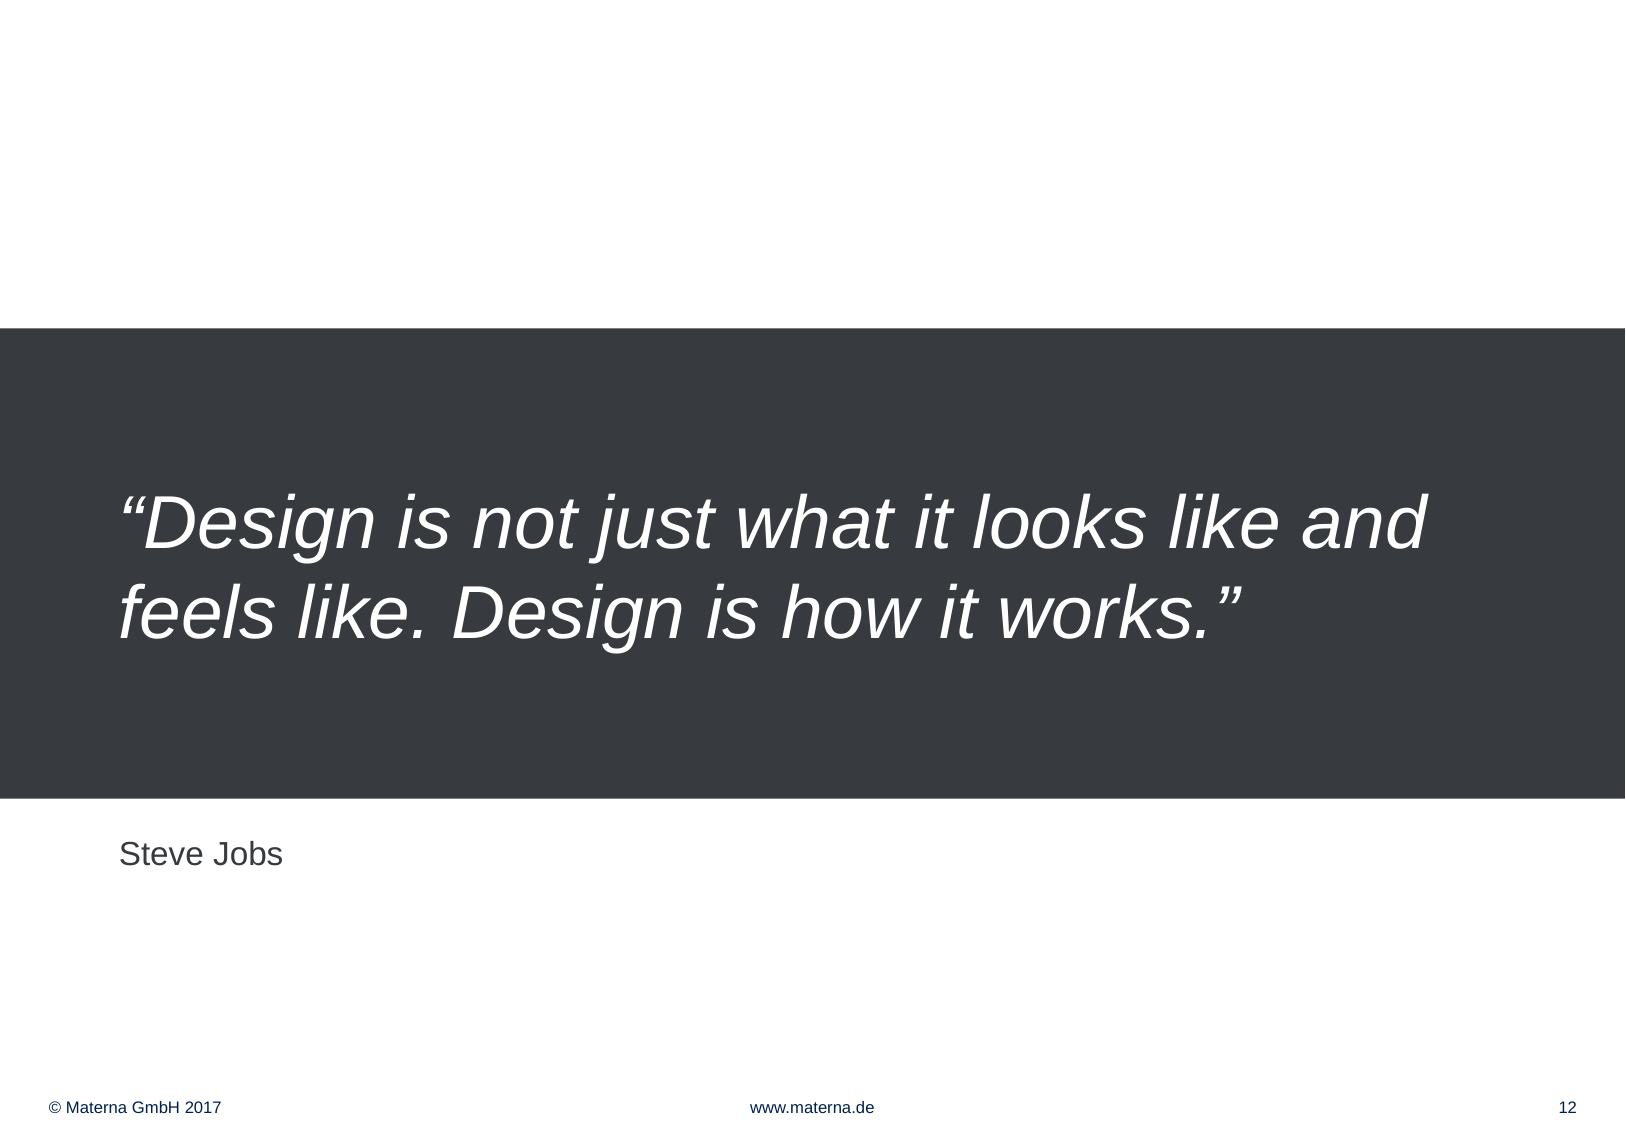

#
“Design is not just what it looks like and feels like. Design is how it works.”
Steve Jobs
12